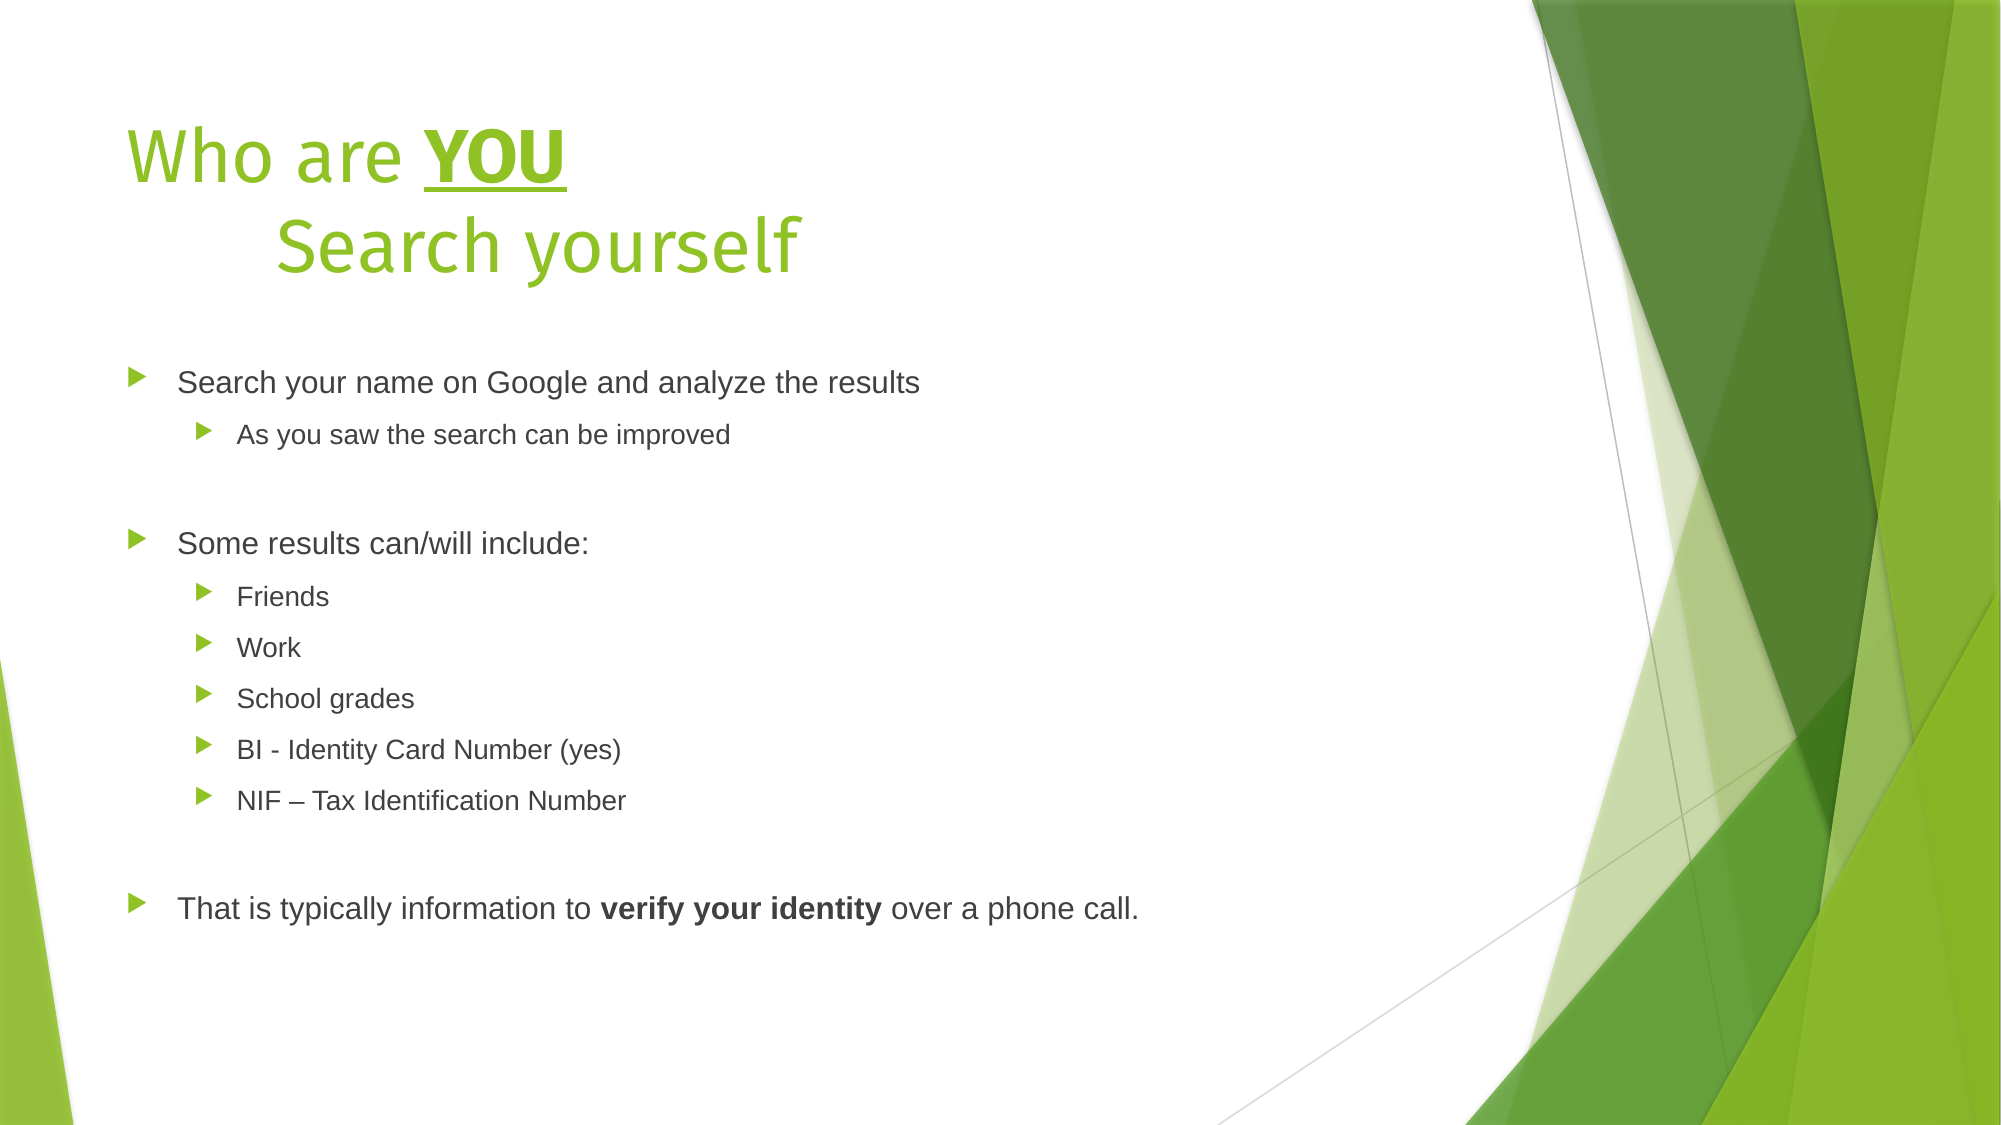

# Who are YOU Search yourself
Search your name on Google and analyze the results
As you saw the search can be improved

Some results can/will include:
Friends
Work
School grades
BI - Identity Card Number (yes)
NIF – Tax Identification Number

That is typically information to verify your identity over a phone call.